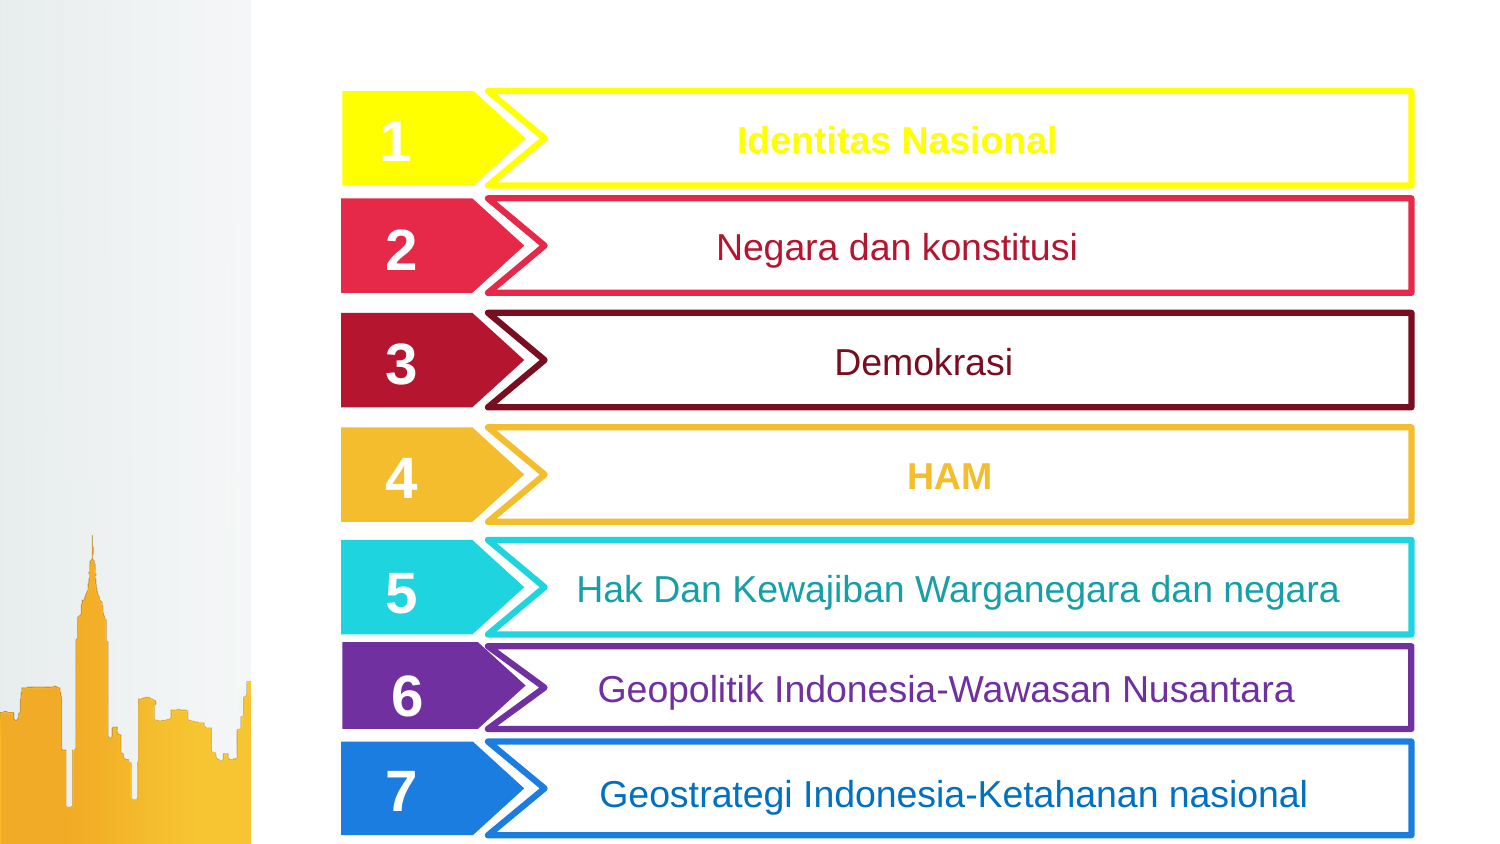

Identitas Nasional

 1

       	      Negara dan konstitusi
 2

       		   Demokrasi
 3

HAM
 4

       Hak Dan Kewajiban Warganegara dan negara
 5

         Geopolitik Indonesia-Wawasan Nusantara
 6

 7
Geostrategi Indonesia-Ketahanan nasional